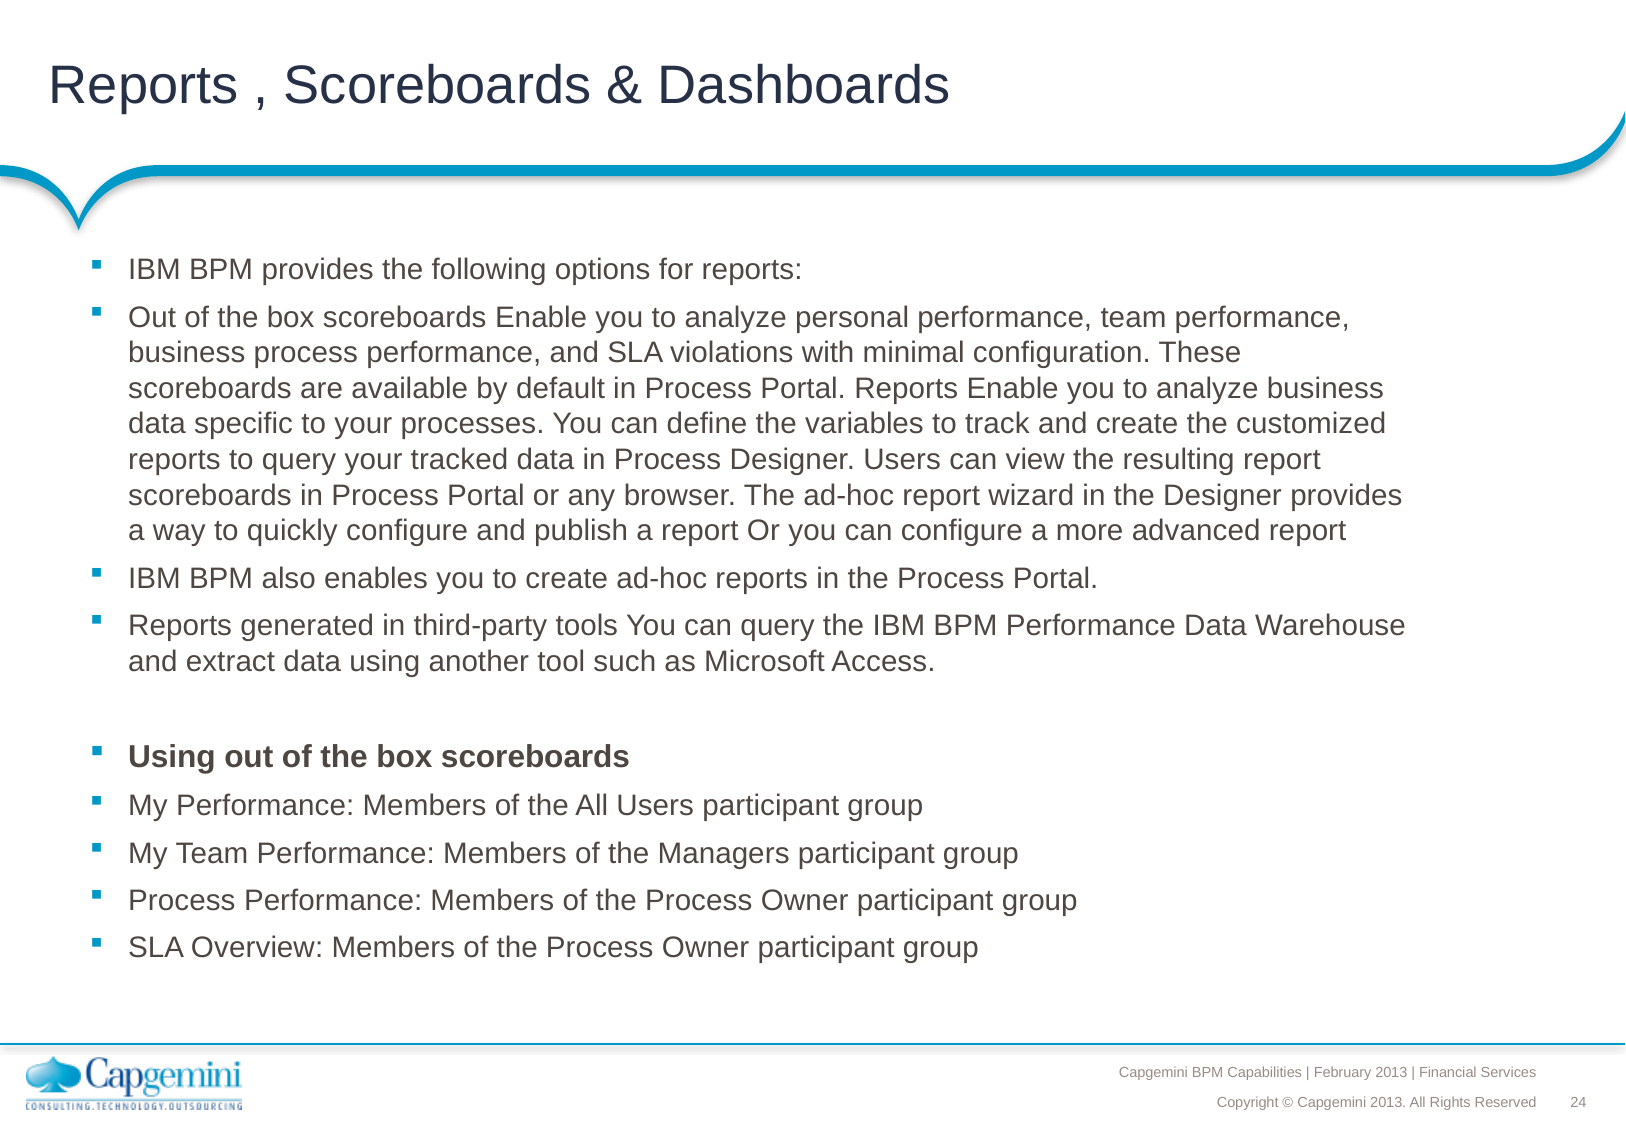

# Reports , Scoreboards & Dashboards
IBM BPM provides the following options for reports:
Out of the box scoreboards Enable you to analyze personal performance, team performance, business process performance, and SLA violations with minimal configuration. These scoreboards are available by default in Process Portal. Reports Enable you to analyze business data specific to your processes. You can define the variables to track and create the customized reports to query your tracked data in Process Designer. Users can view the resulting report scoreboards in Process Portal or any browser. The ad-hoc report wizard in the Designer provides a way to quickly configure and publish a report Or you can configure a more advanced report
IBM BPM also enables you to create ad-hoc reports in the Process Portal.
Reports generated in third-party tools You can query the IBM BPM Performance Data Warehouse and extract data using another tool such as Microsoft Access.

Using out of the box scoreboards
My Performance: Members of the All Users participant group
My Team Performance: Members of the Managers participant group
Process Performance: Members of the Process Owner participant group
SLA Overview: Members of the Process Owner participant group